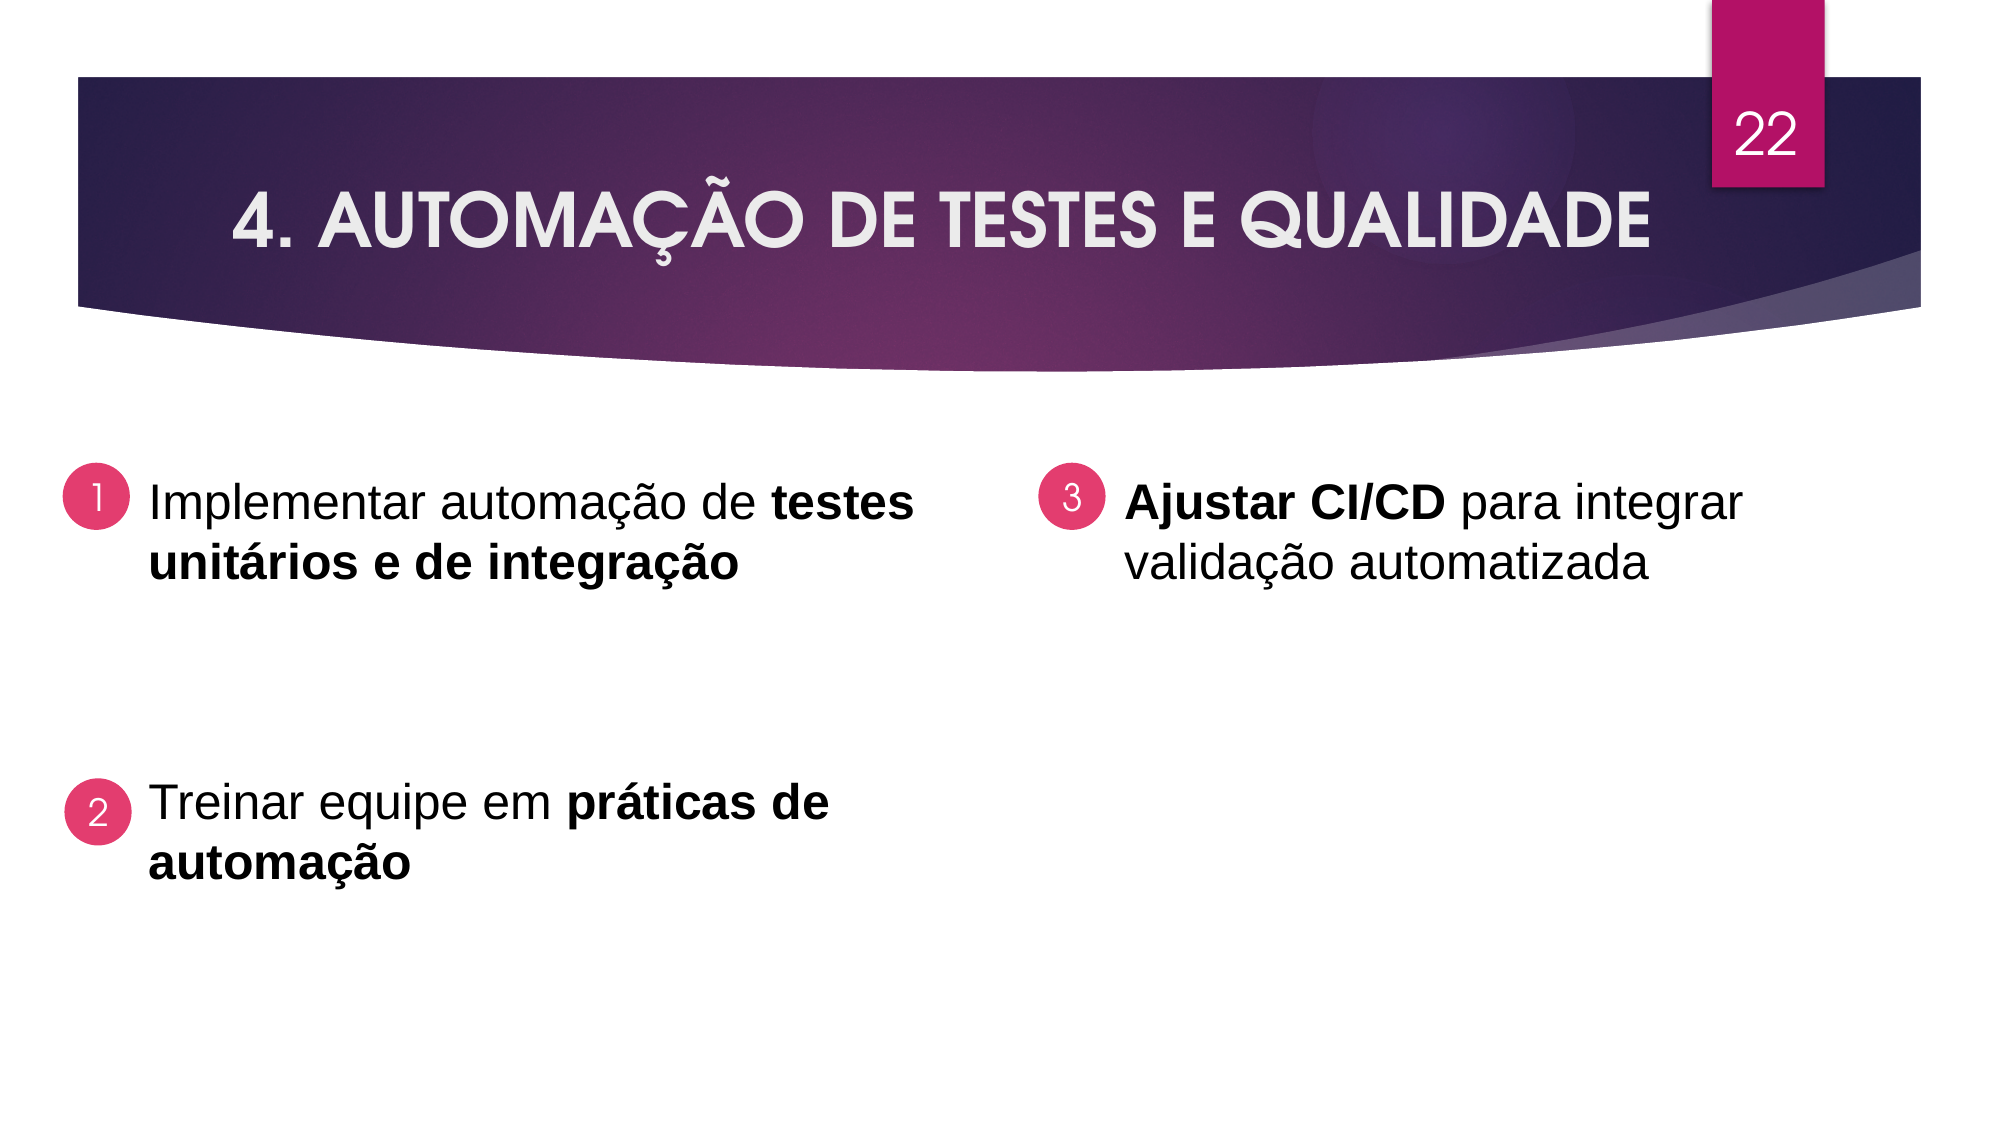

22
# 4. AUTOMAÇÃO DE TESTES E QUALIDADE
2
1
Implementar automação de testes unitários e de integração

Treinar equipe em práticas de automação
3
Ajustar CI/CD para integrar validação automatizada
2